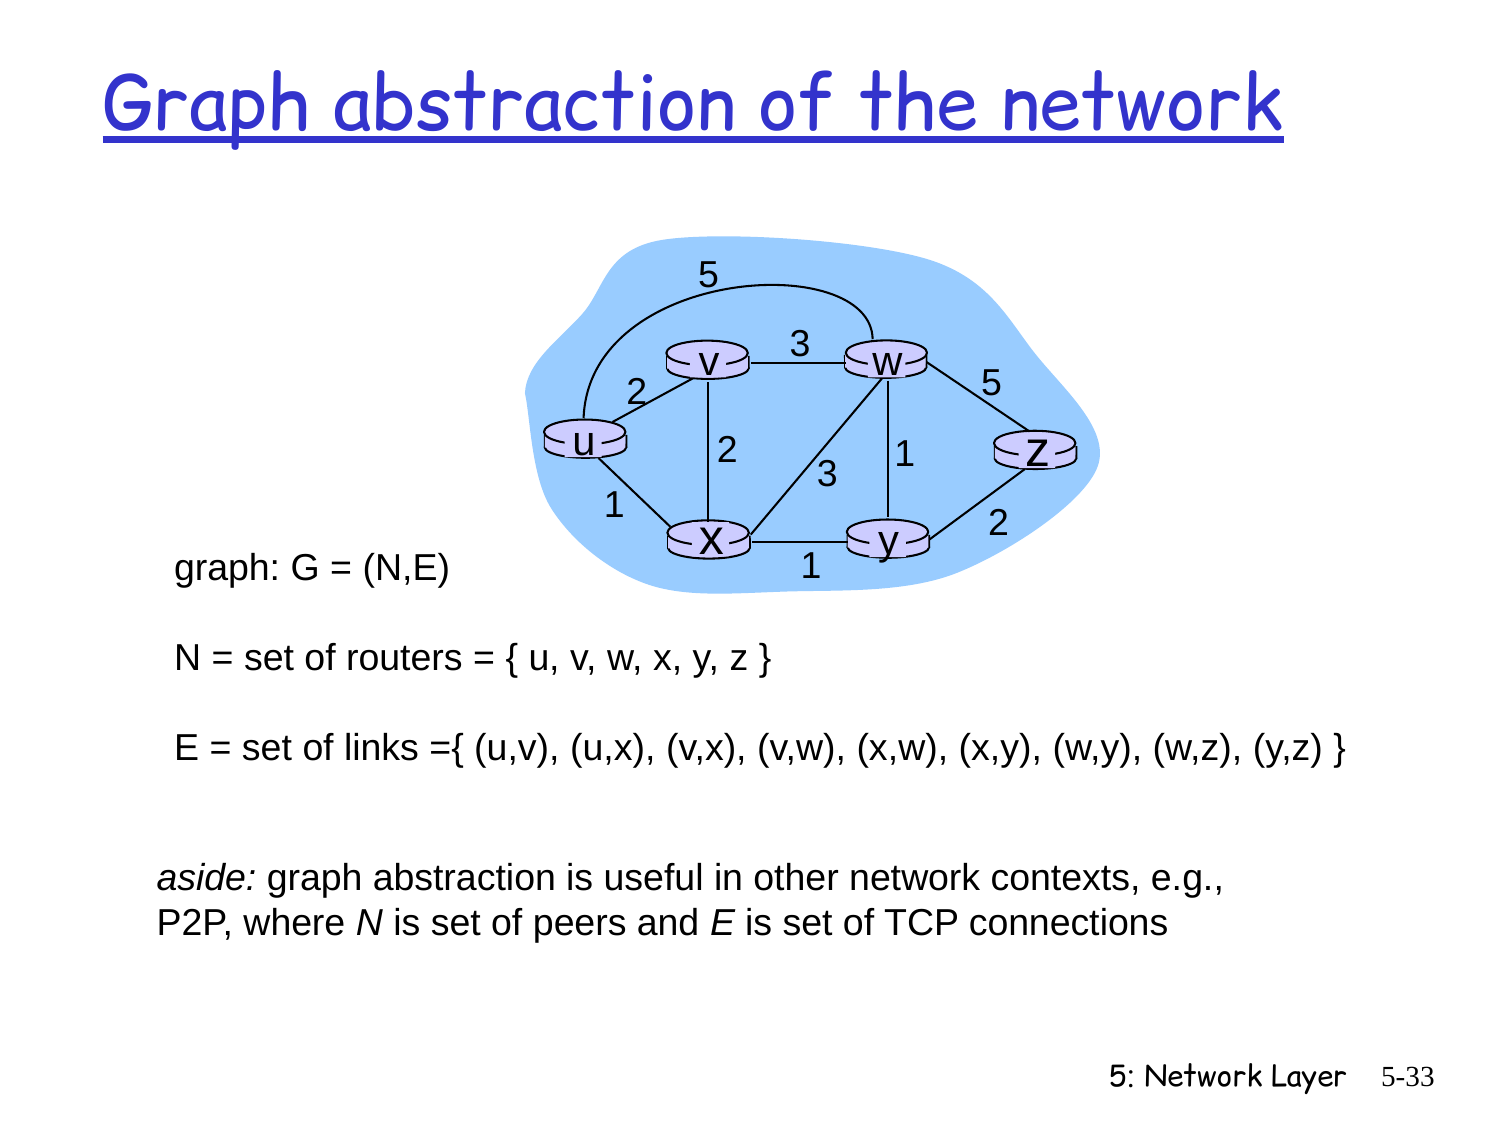

# Graph abstraction of the network

5

3
v

w

5

2

u

z

2

1

3

1
2
x

y

1

graph: G = (N,E)

N = set of routers = { u, v, w, x, y, z }

E = set of links ={ (u,v), (u,x), (v,x), (v,w), (x,w), (x,y), (w,y), (w,z), (y,z) }
aside: graph abstraction is useful in other network contexts, e.g.,
P2P, where N is set of peers and E is set of TCP connections
5: Network Layer
5-33